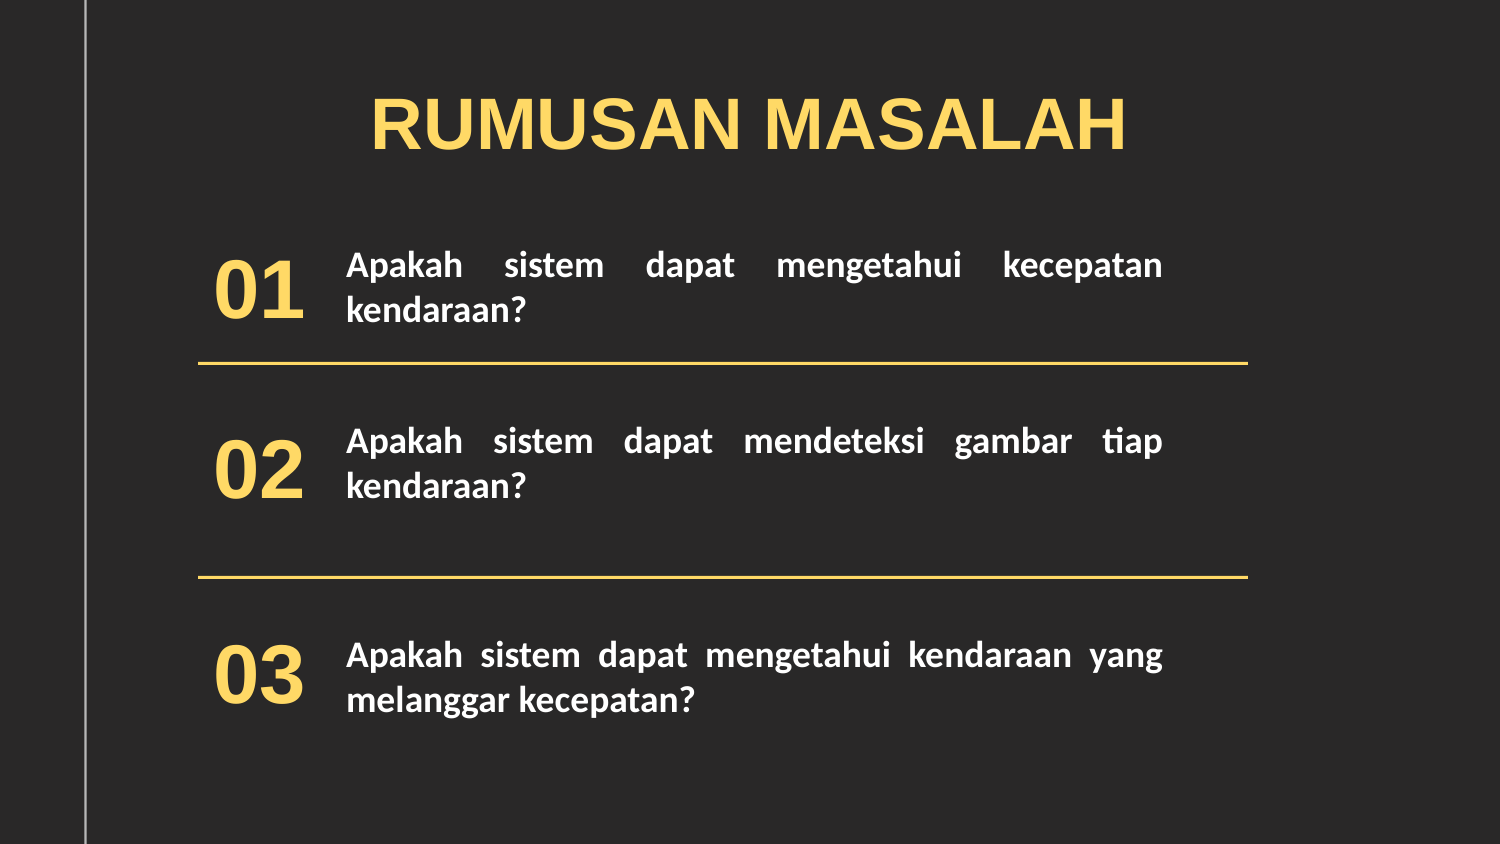

RUMUSAN MASALAH
01
Apakah sistem dapat mengetahui kecepatan kendaraan?

02
Apakah sistem dapat mendeteksi gambar tiap kendaraan?

03
Apakah sistem dapat mengetahui kendaraan yang melanggar kecepatan?